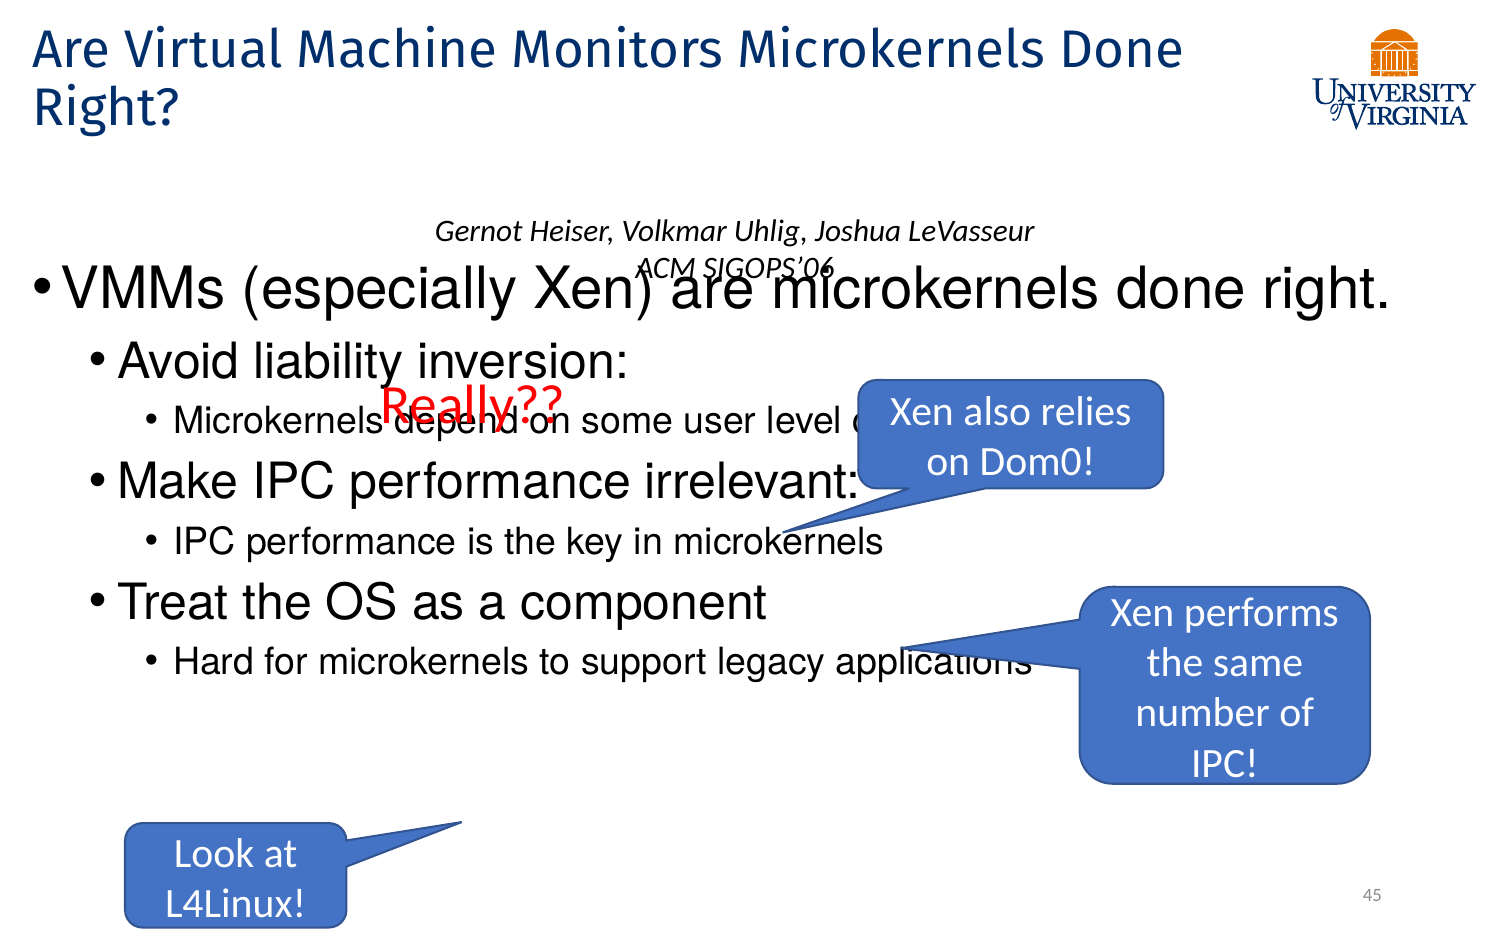

# Are Virtual Machine Monitors Microkernels Done Right?

VMMs (especially Xen) are microkernels done right.
Avoid liability inversion:
Microkernels depend on some user level components
Make IPC performance irrelevant:
IPC performance is the key in microkernels
Treat the OS as a component
Hard for microkernels to support legacy applications
Gernot Heiser, Volkmar Uhlig, Joshua LeVasseur
ACM SIGOPS’06
Really??
Xen also relies on Dom0!
Xen performs the same number of IPC!
Look at L4Linux!
45